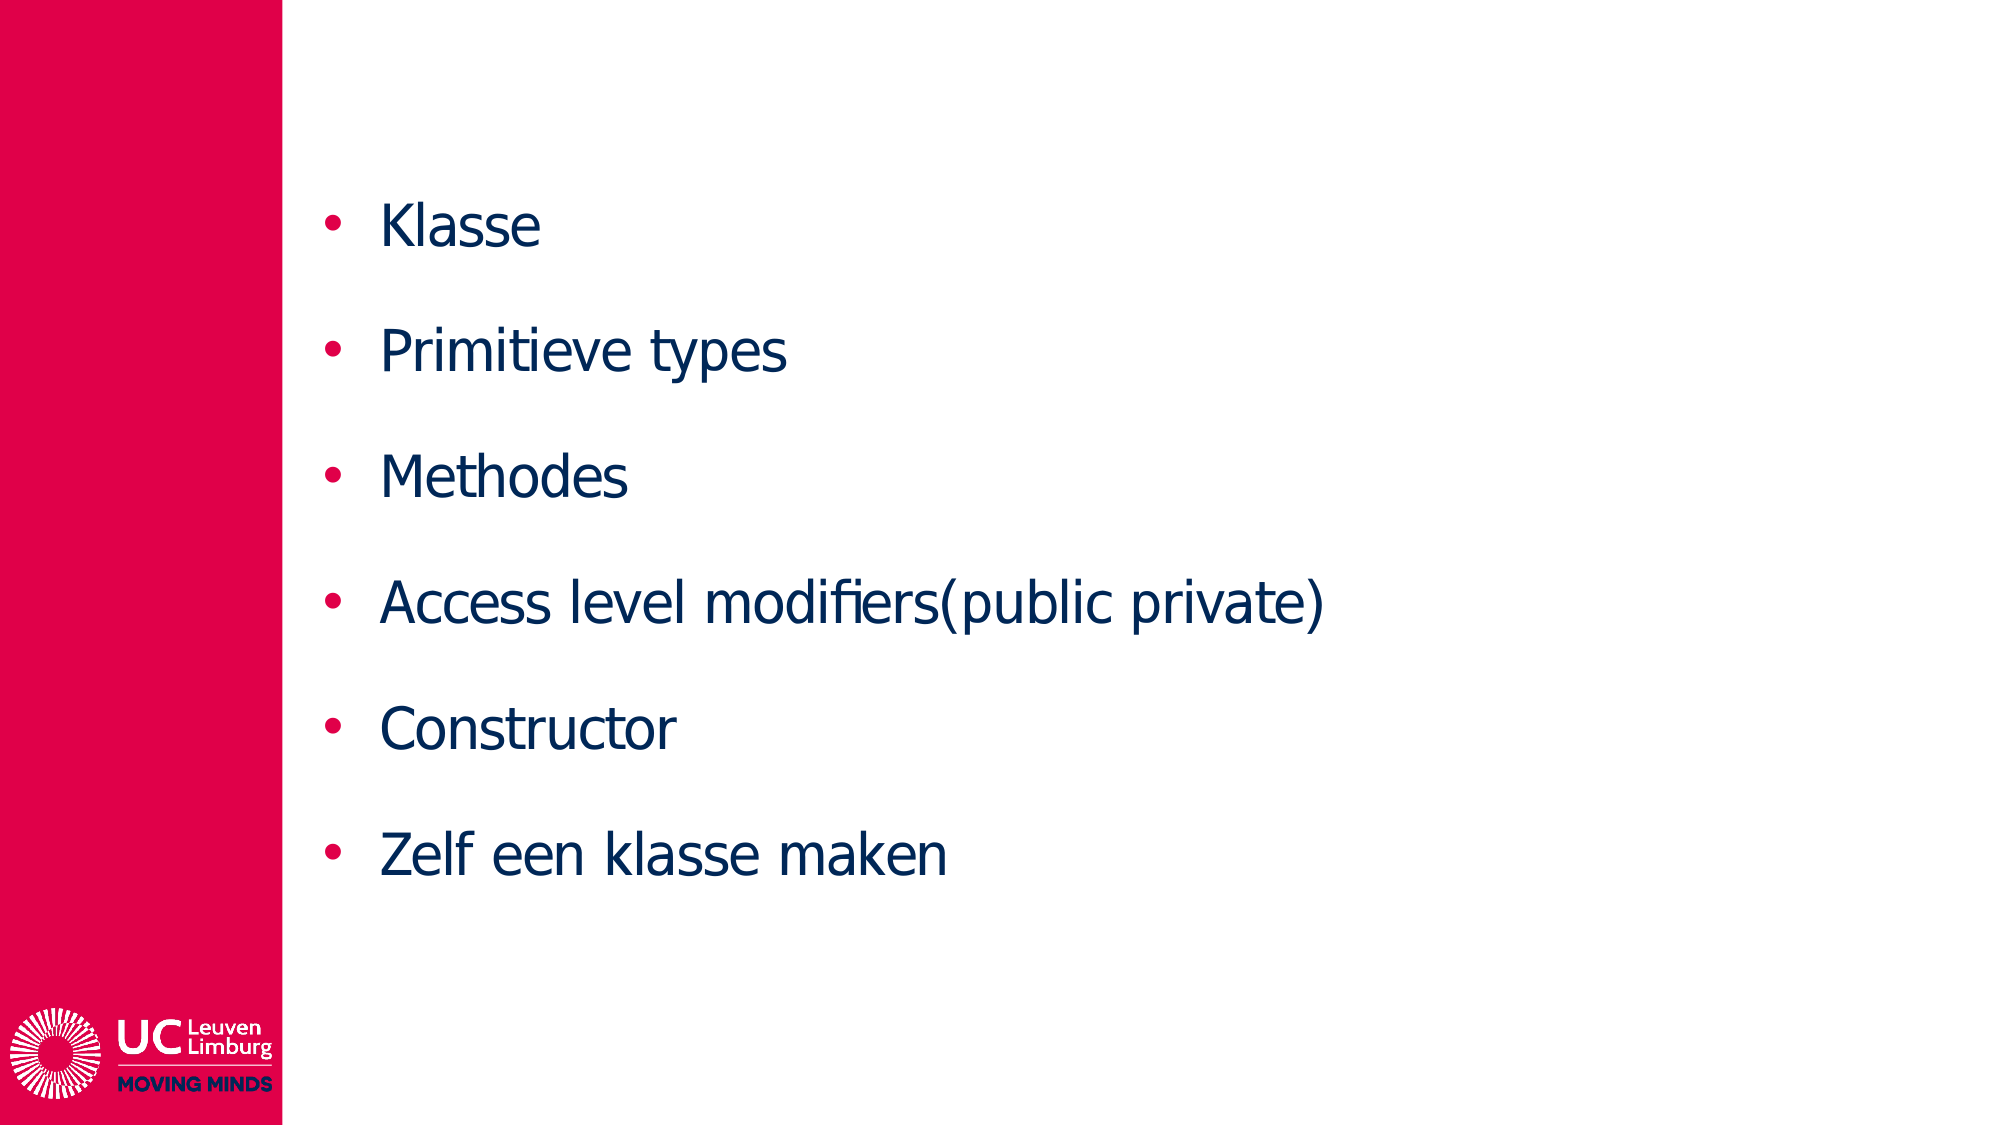

Klasse
Primitieve types
Methodes
Access level modifiers(public private)
Constructor
Zelf een klasse maken